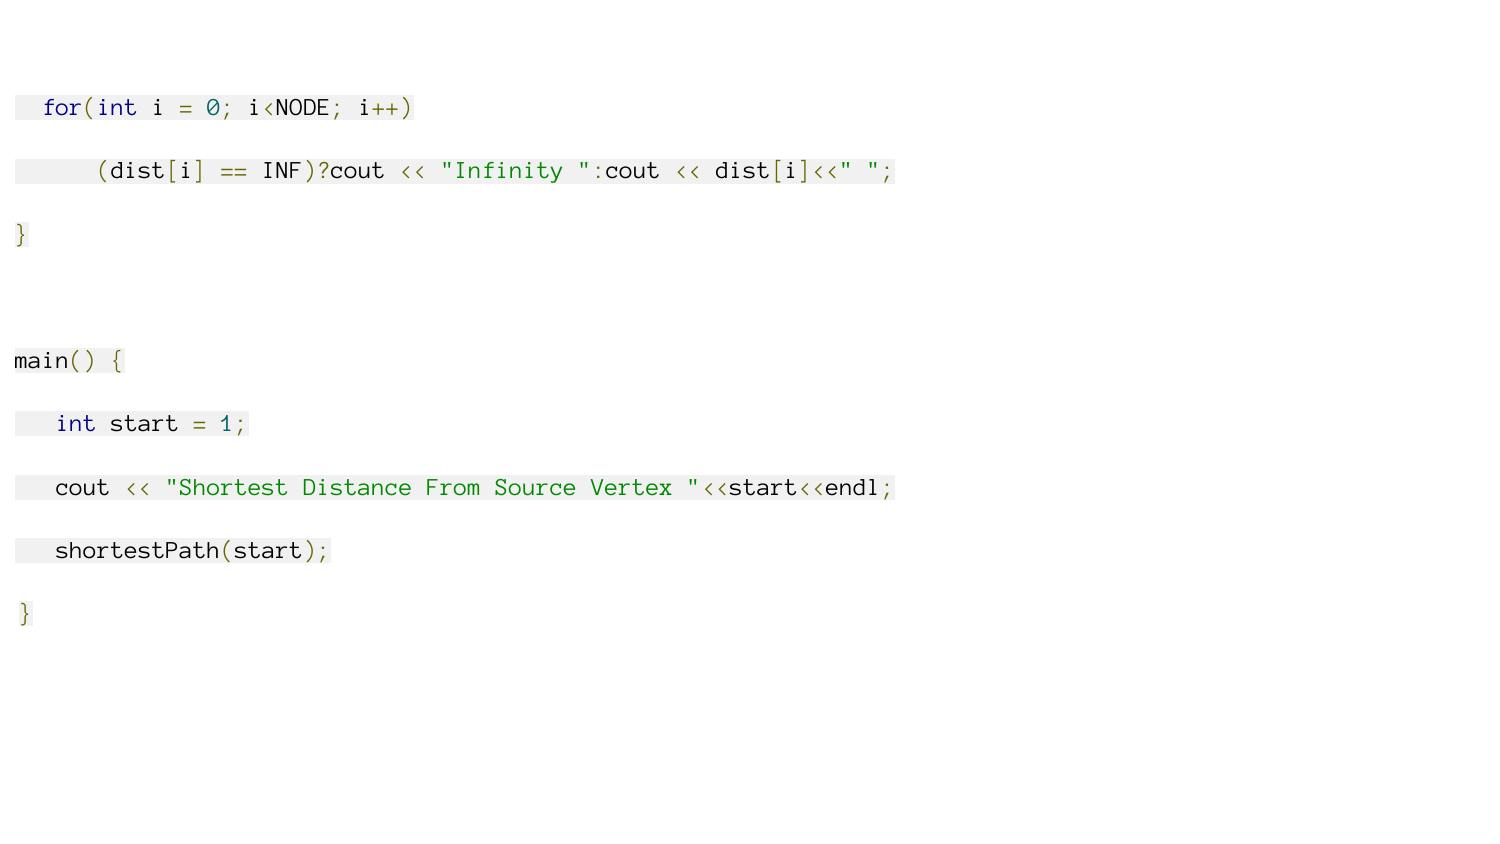

for(int i = 0; i<NODE; i++)
      (dist[i] == INF)?cout << "Infinity ":cout << dist[i]<<" ";
}

main() {
   int start = 1;
   cout << "Shortest Distance From Source Vertex "<<start<<endl;
   shortestPath(start);
}
# Implementation